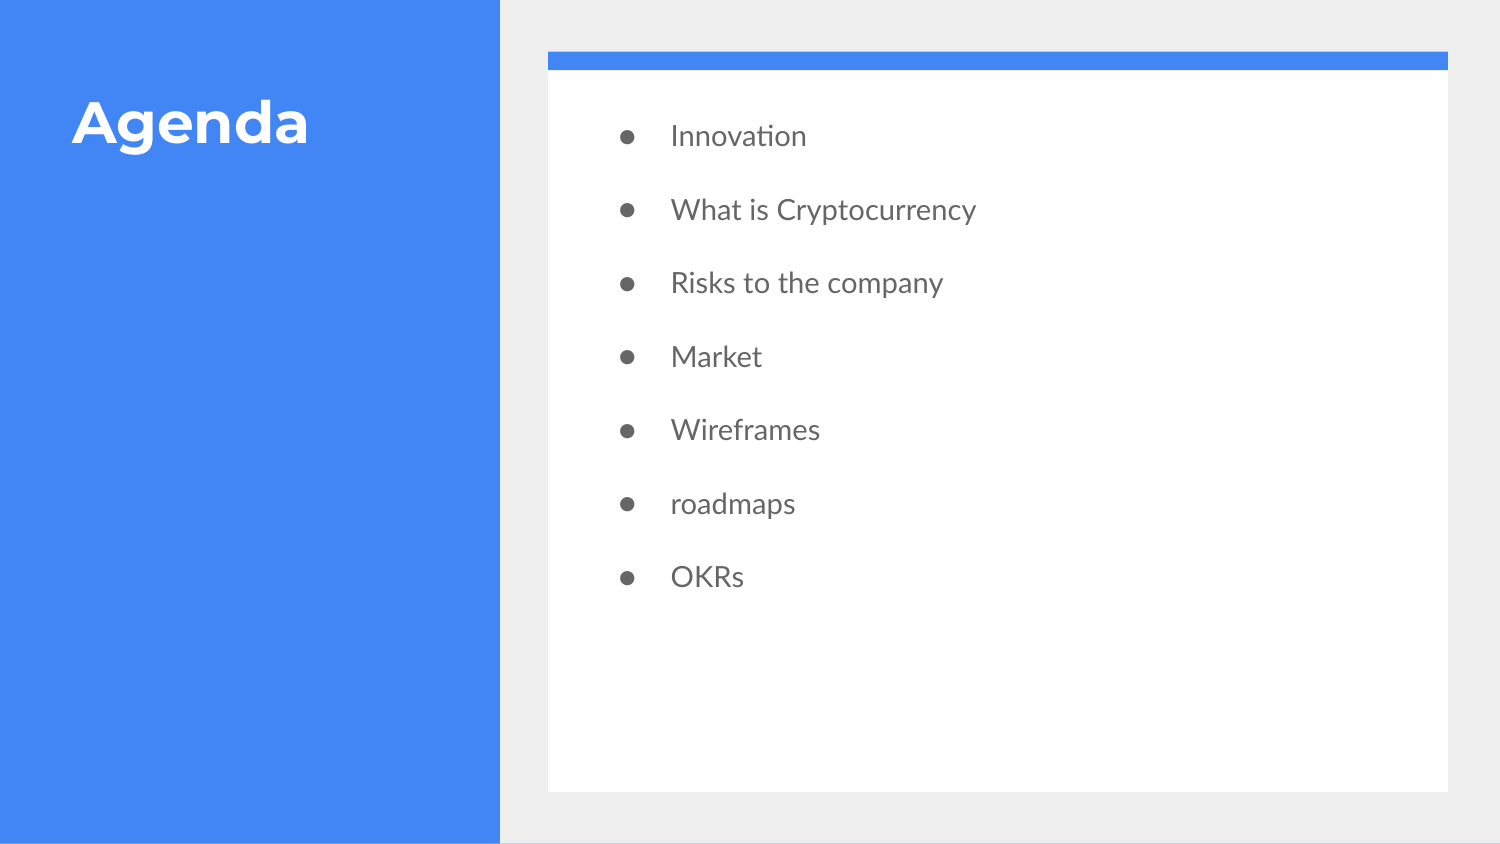

# Agenda
Innovation
What is Cryptocurrency
Risks to the company
Market
Wireframes
roadmaps
OKRs